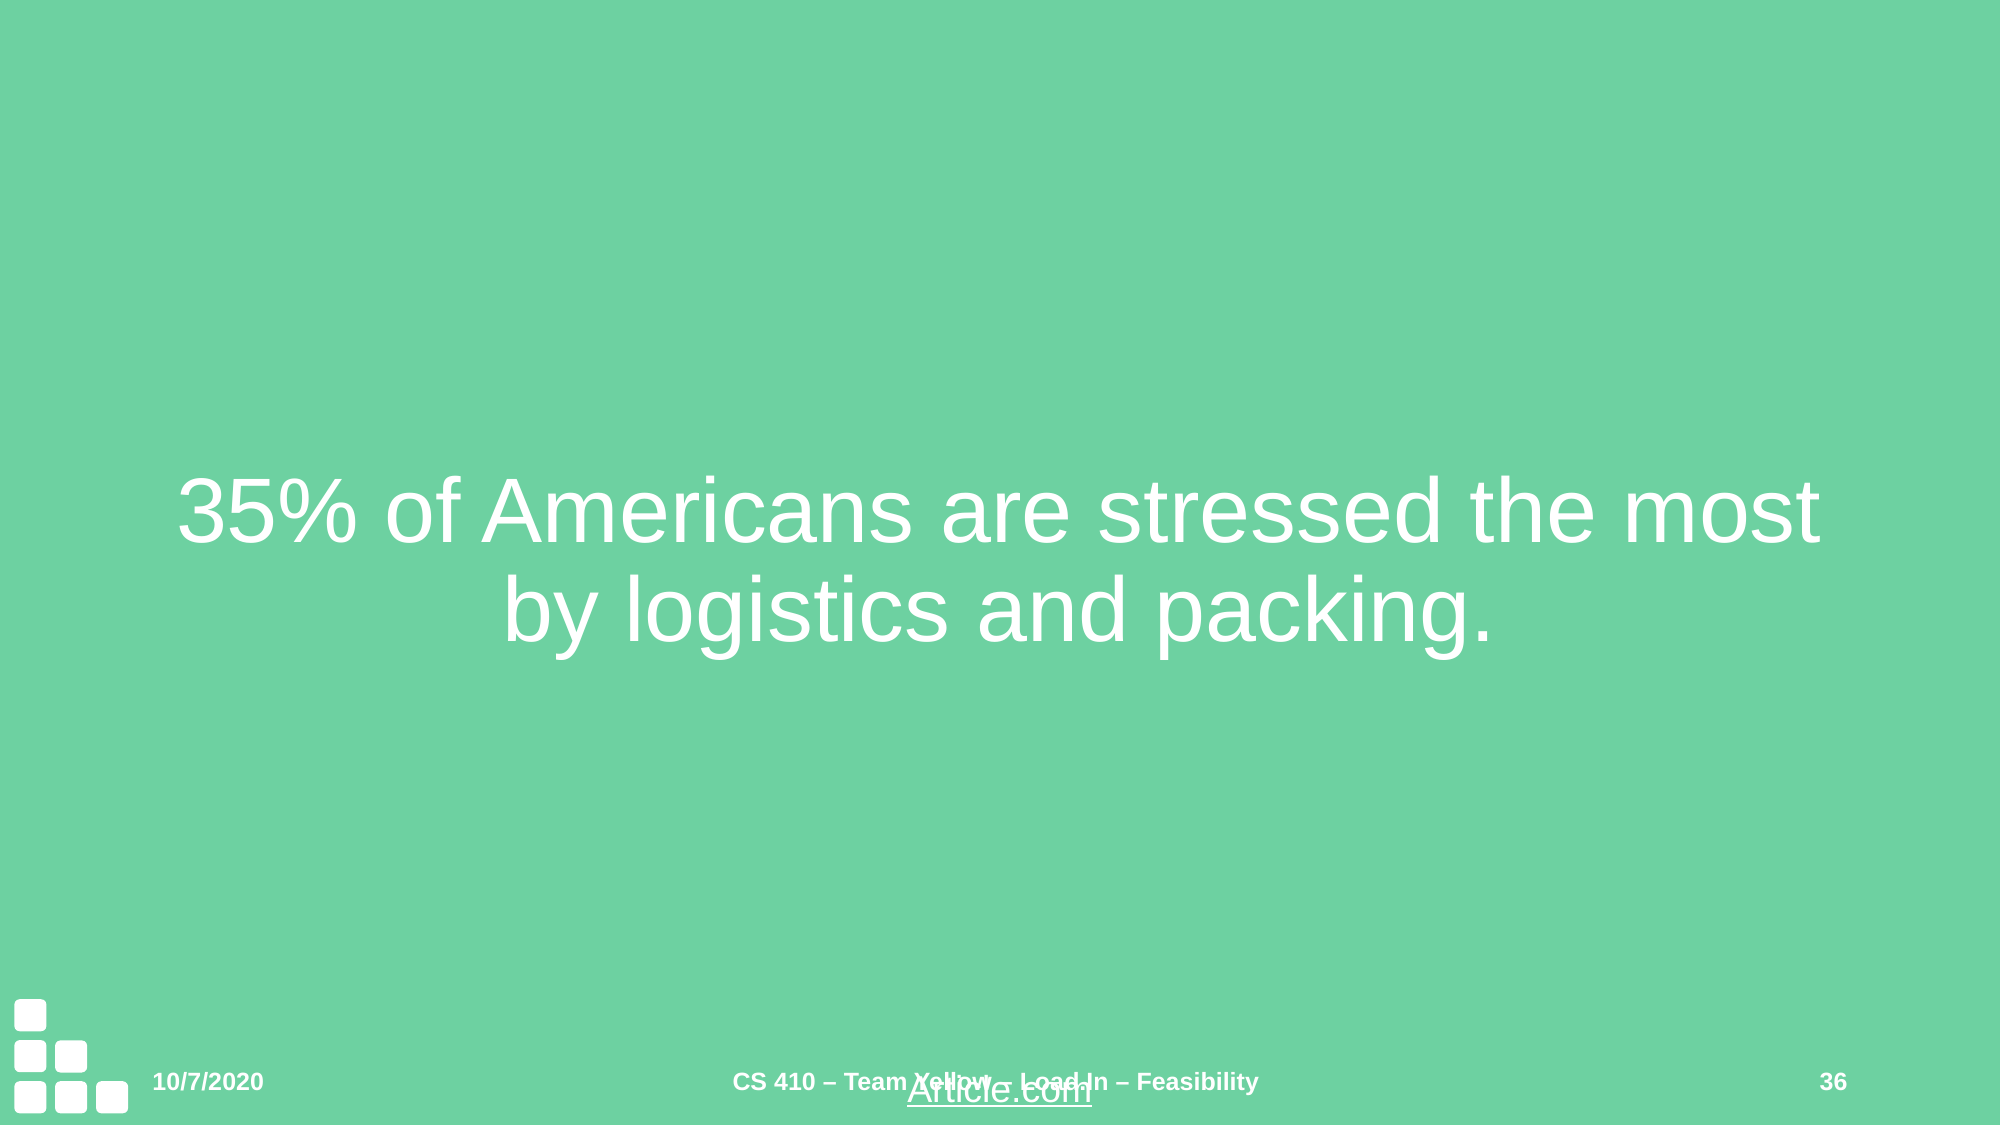

# 35% of Americans are stressed the most by logistics and packing.

10/7/2020
CS 410 – Team Yellow – Load.In – Feasibility
36
Article.com